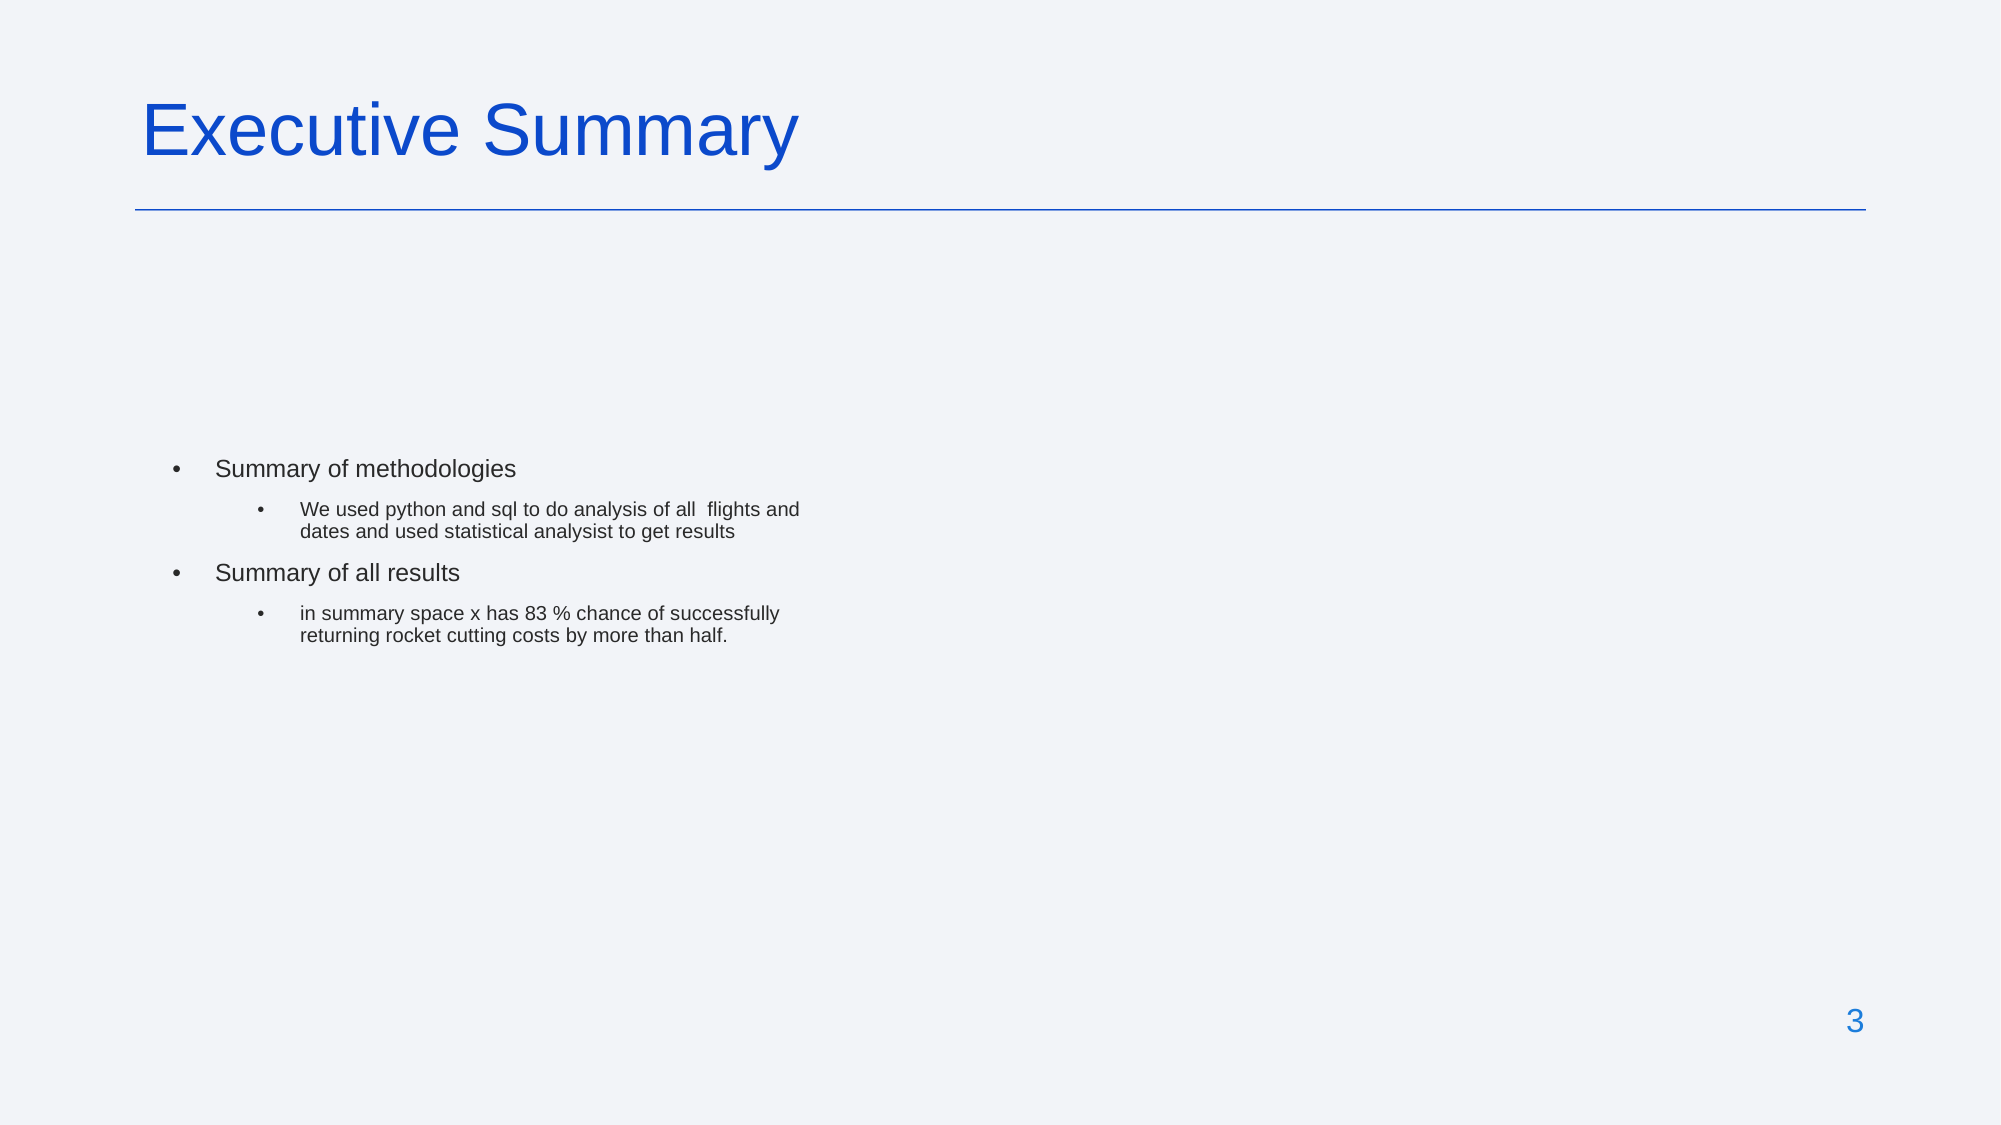

Executive Summary
Summary of methodologies
We used python and sql to do analysis of all  flights and dates and used statistical analysist to get results
Summary of all results
in summary space x has 83 % chance of successfully returning rocket cutting costs by more than half.

3